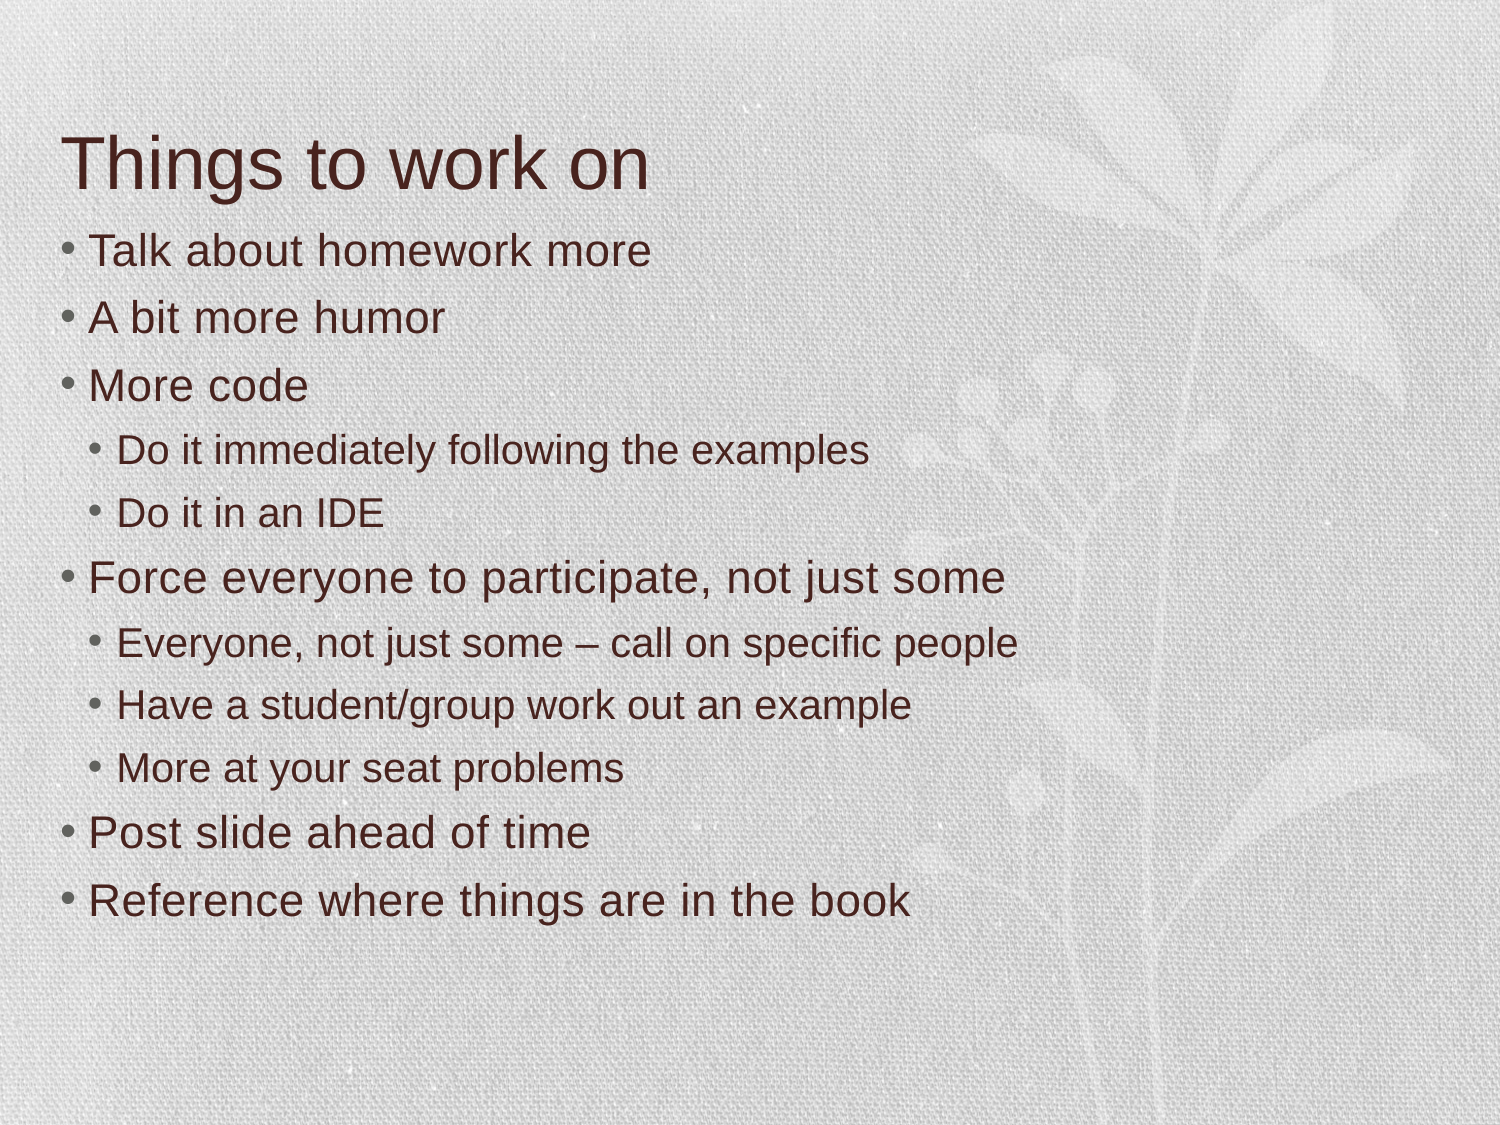

# Things to work on
Talk about homework more
A bit more humor
More code
Do it immediately following the examples
Do it in an IDE
Force everyone to participate, not just some
Everyone, not just some – call on specific people
Have a student/group work out an example
More at your seat problems
Post slide ahead of time
Reference where things are in the book